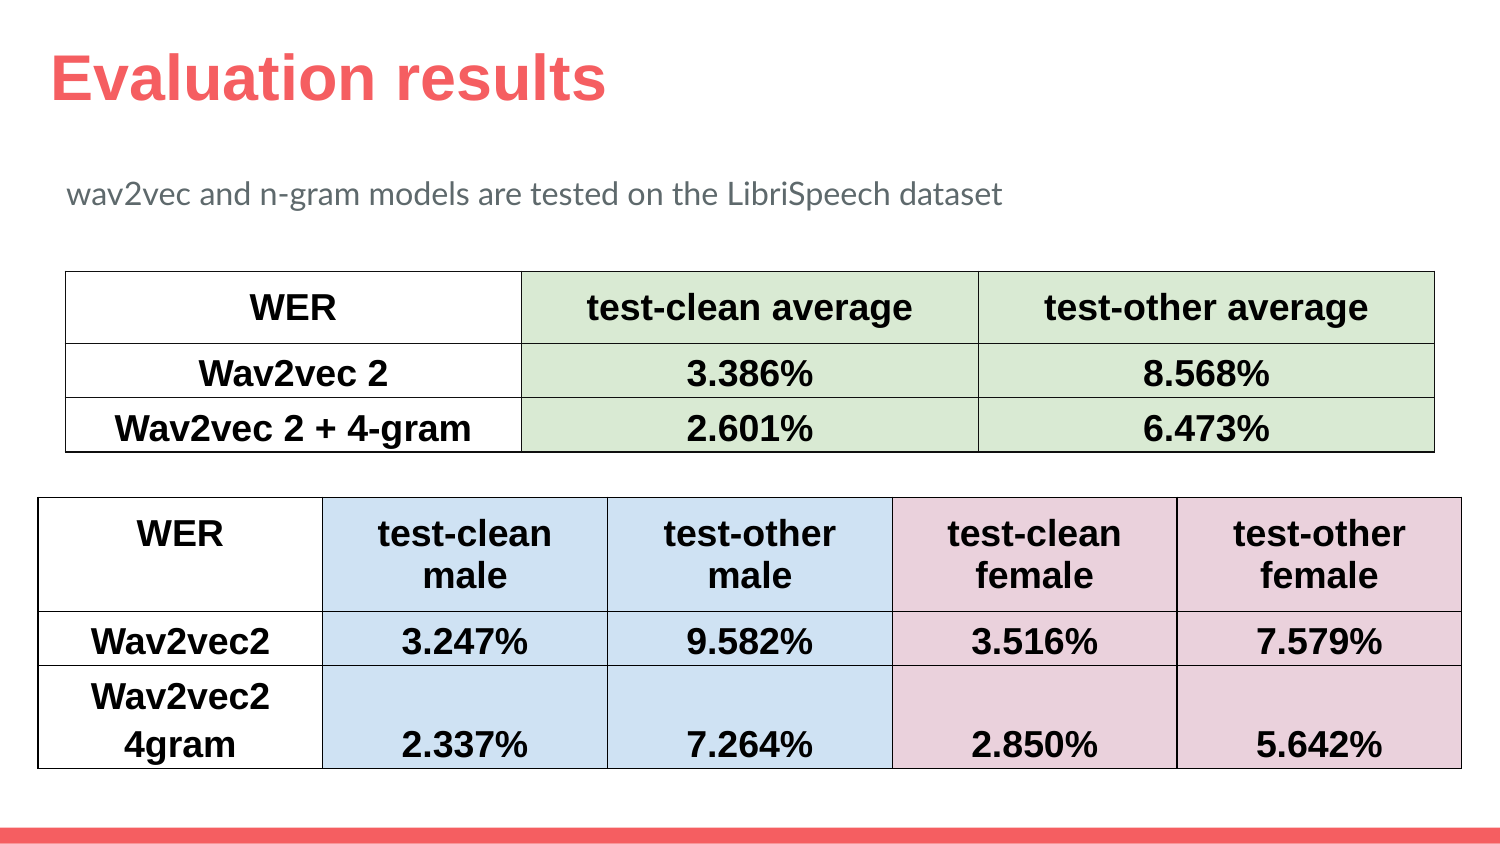

# Evaluation results
wav2vec and n-gram models are tested on the LibriSpeech dataset
| WER | test-clean average | test-other average |
| --- | --- | --- |
| Wav2vec 2 | 3.386% | 8.568% |
| Wav2vec 2 + 4-gram | 2.601% | 6.473% |
| WER | test-clean male | test-other male | test-clean female | test-other female |
| --- | --- | --- | --- | --- |
| Wav2vec2 | 3.247% | 9.582% | 3.516% | 7.579% |
| Wav2vec2 4gram | 2.337% | 7.264% | 2.850% | 5.642% |